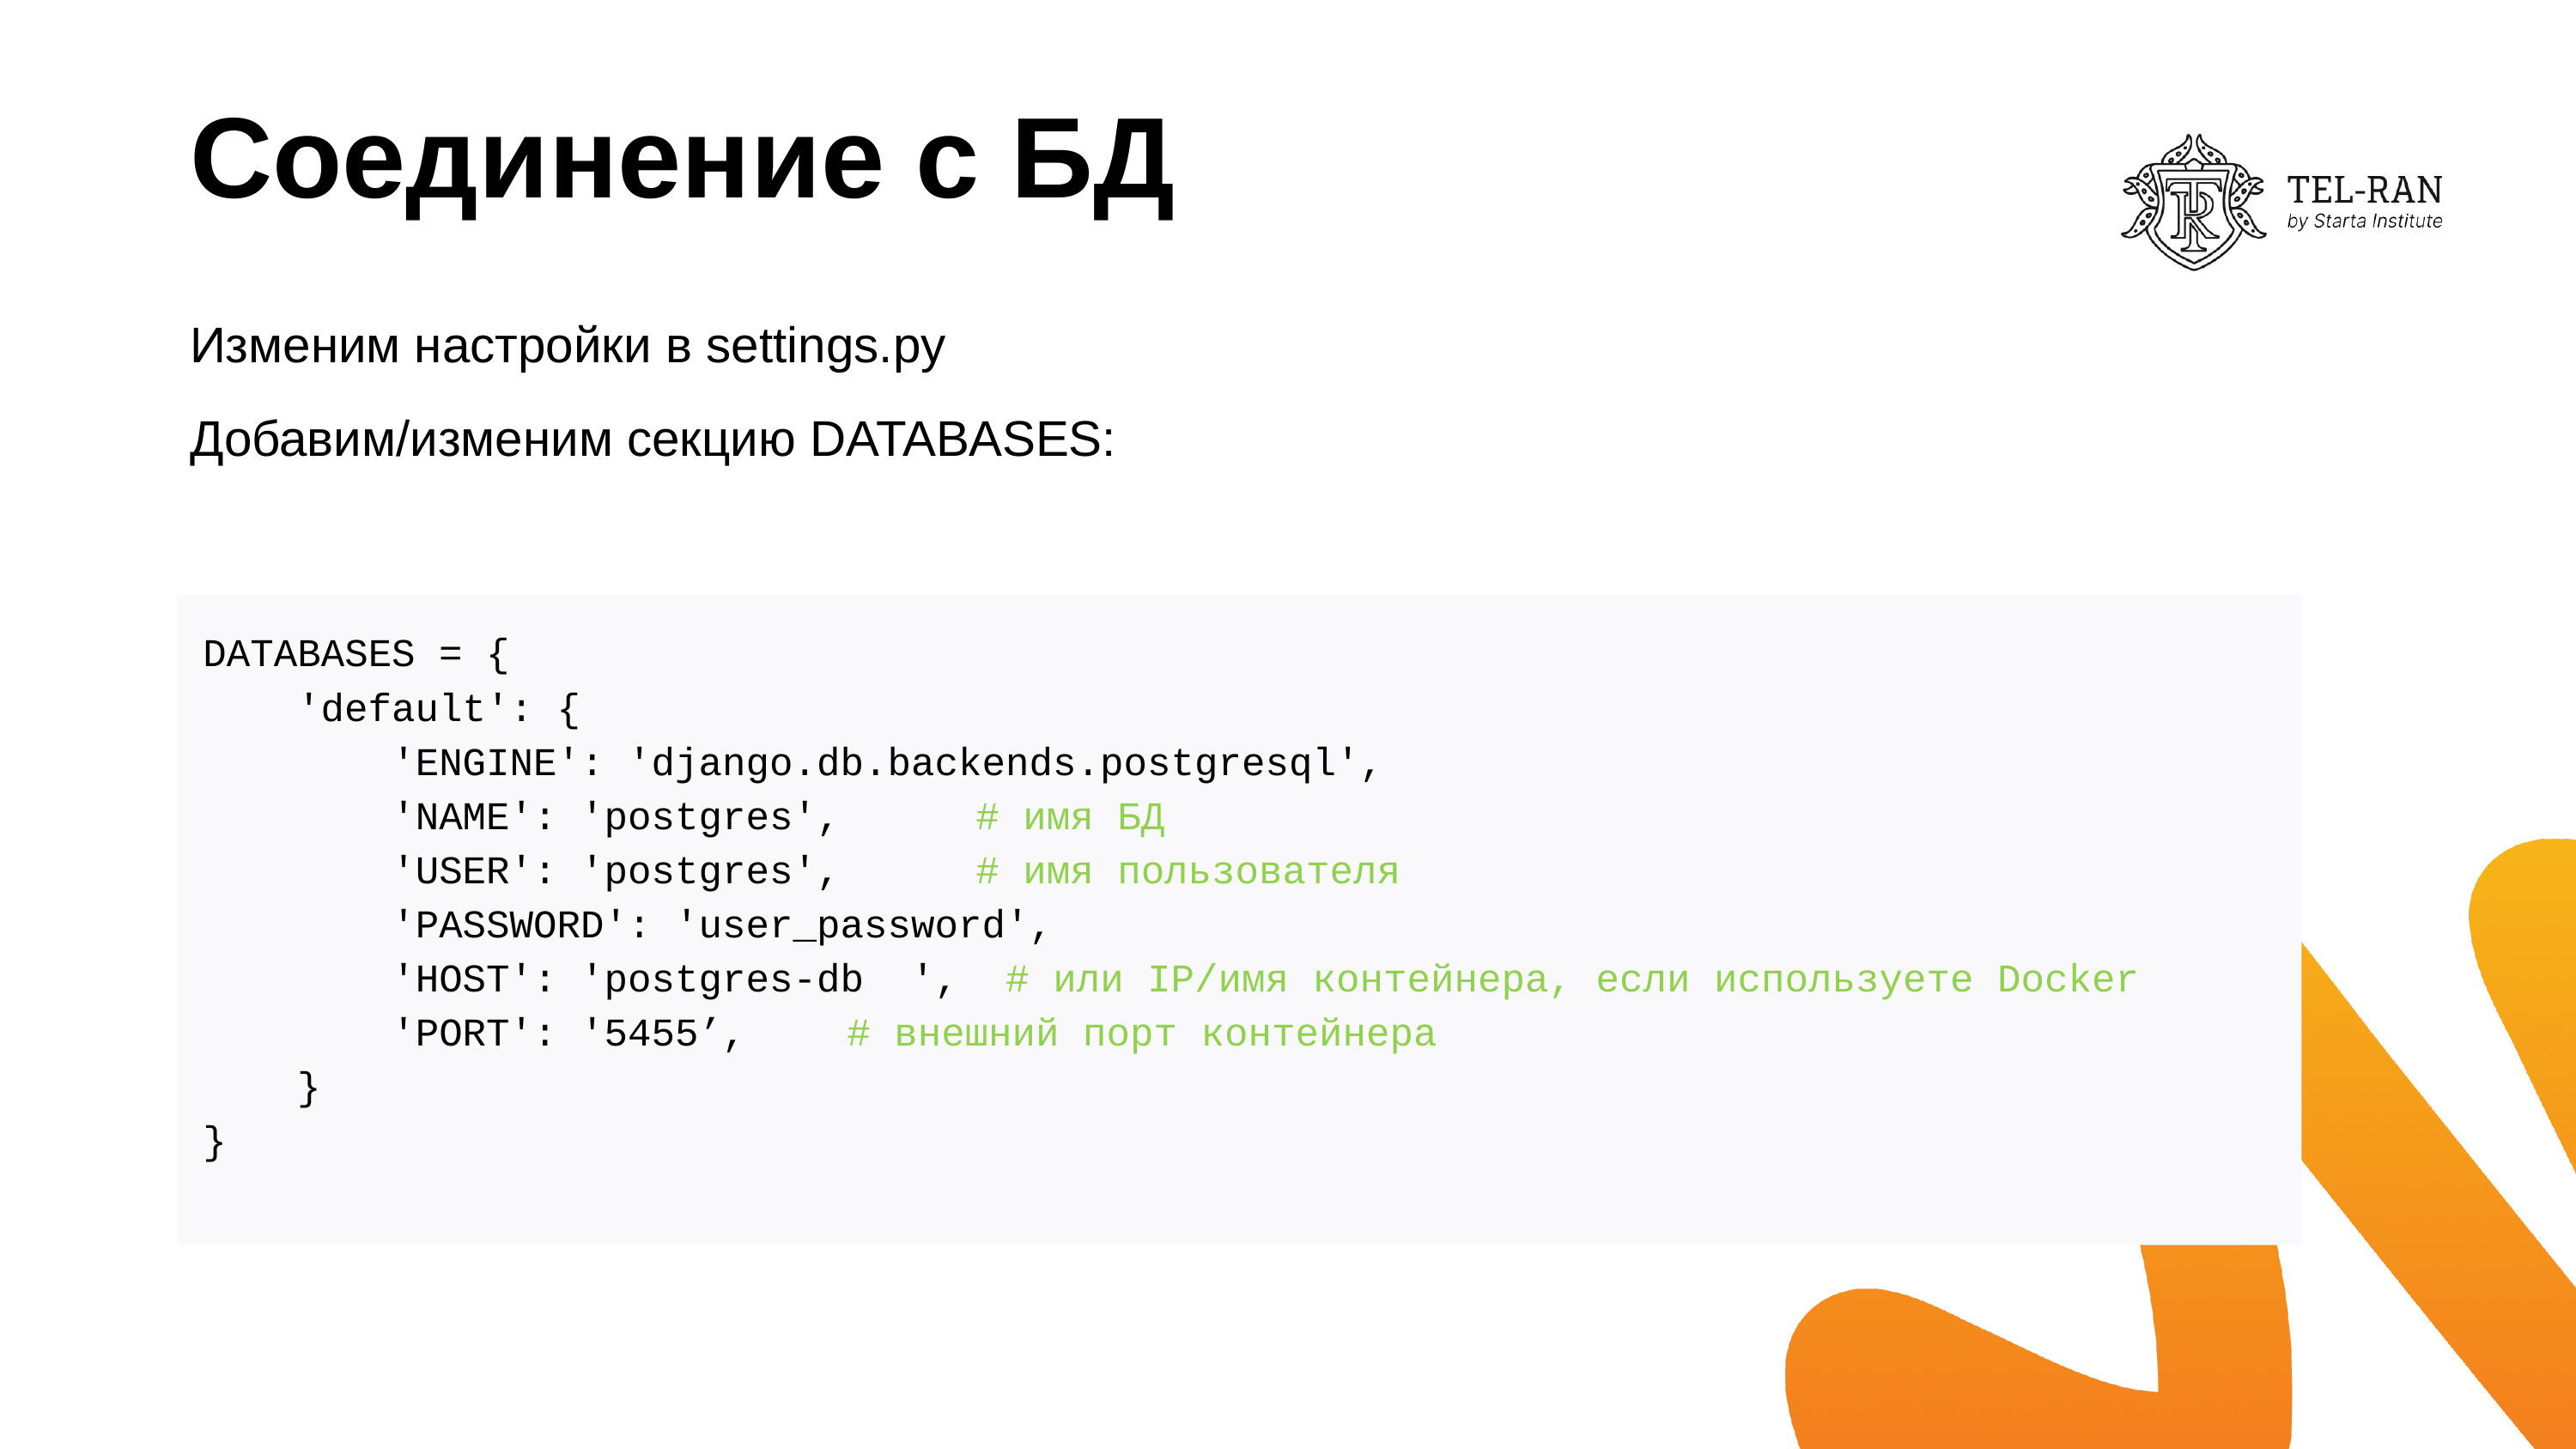

# Соединение с БД
Изменим настройки в settings.py
Добавим/изменим секцию DATABASES:
DATABASES = {
    'default': {
        'ENGINE': 'django.db.backends.postgresql',
        'NAME': 'postgres', 	# имя БД
        'USER': 'postgres',	 	# имя пользователя
        'PASSWORD': 'user_password',
        'HOST': 'postgres-db  ',  # или IP/имя контейнера, если используете Docker
        'PORT': '5455’,	# внешний порт контейнера
    }
}